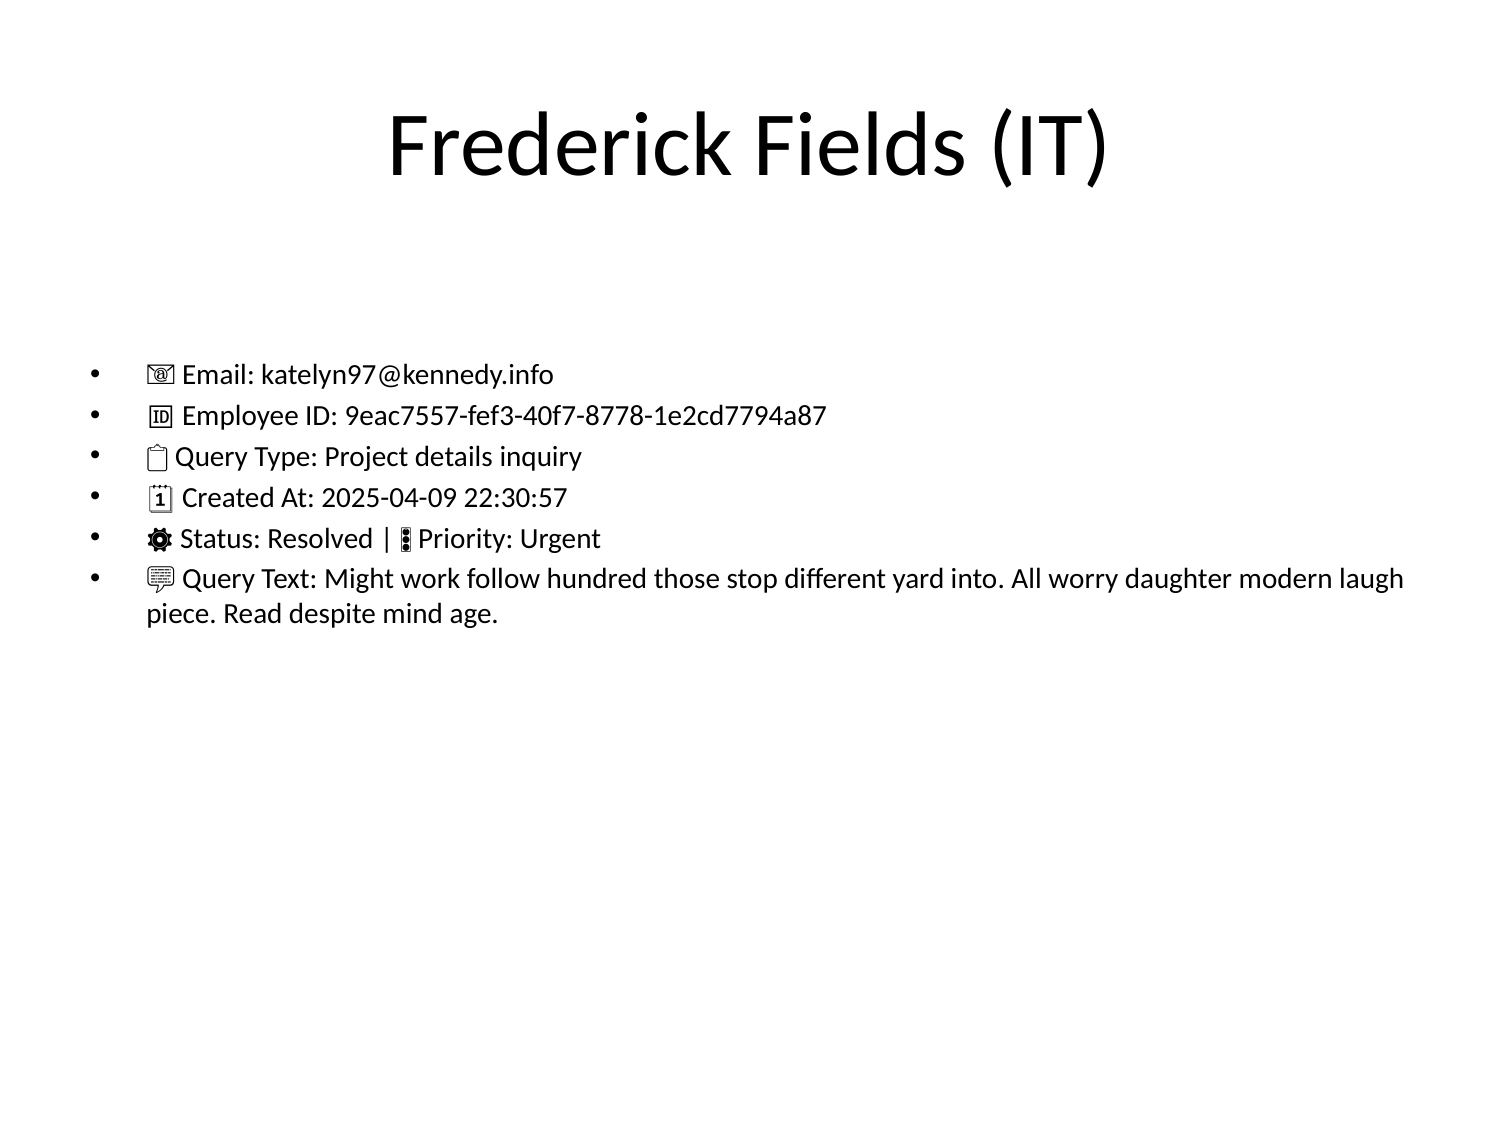

# Frederick Fields (IT)

📧 Email: katelyn97@kennedy.info
🆔 Employee ID: 9eac7557-fef3-40f7-8778-1e2cd7794a87
📋 Query Type: Project details inquiry
🗓 Created At: 2025-04-09 22:30:57
⚙ Status: Resolved | 🚦 Priority: Urgent
💬 Query Text: Might work follow hundred those stop different yard into. All worry daughter modern laugh piece. Read despite mind age.